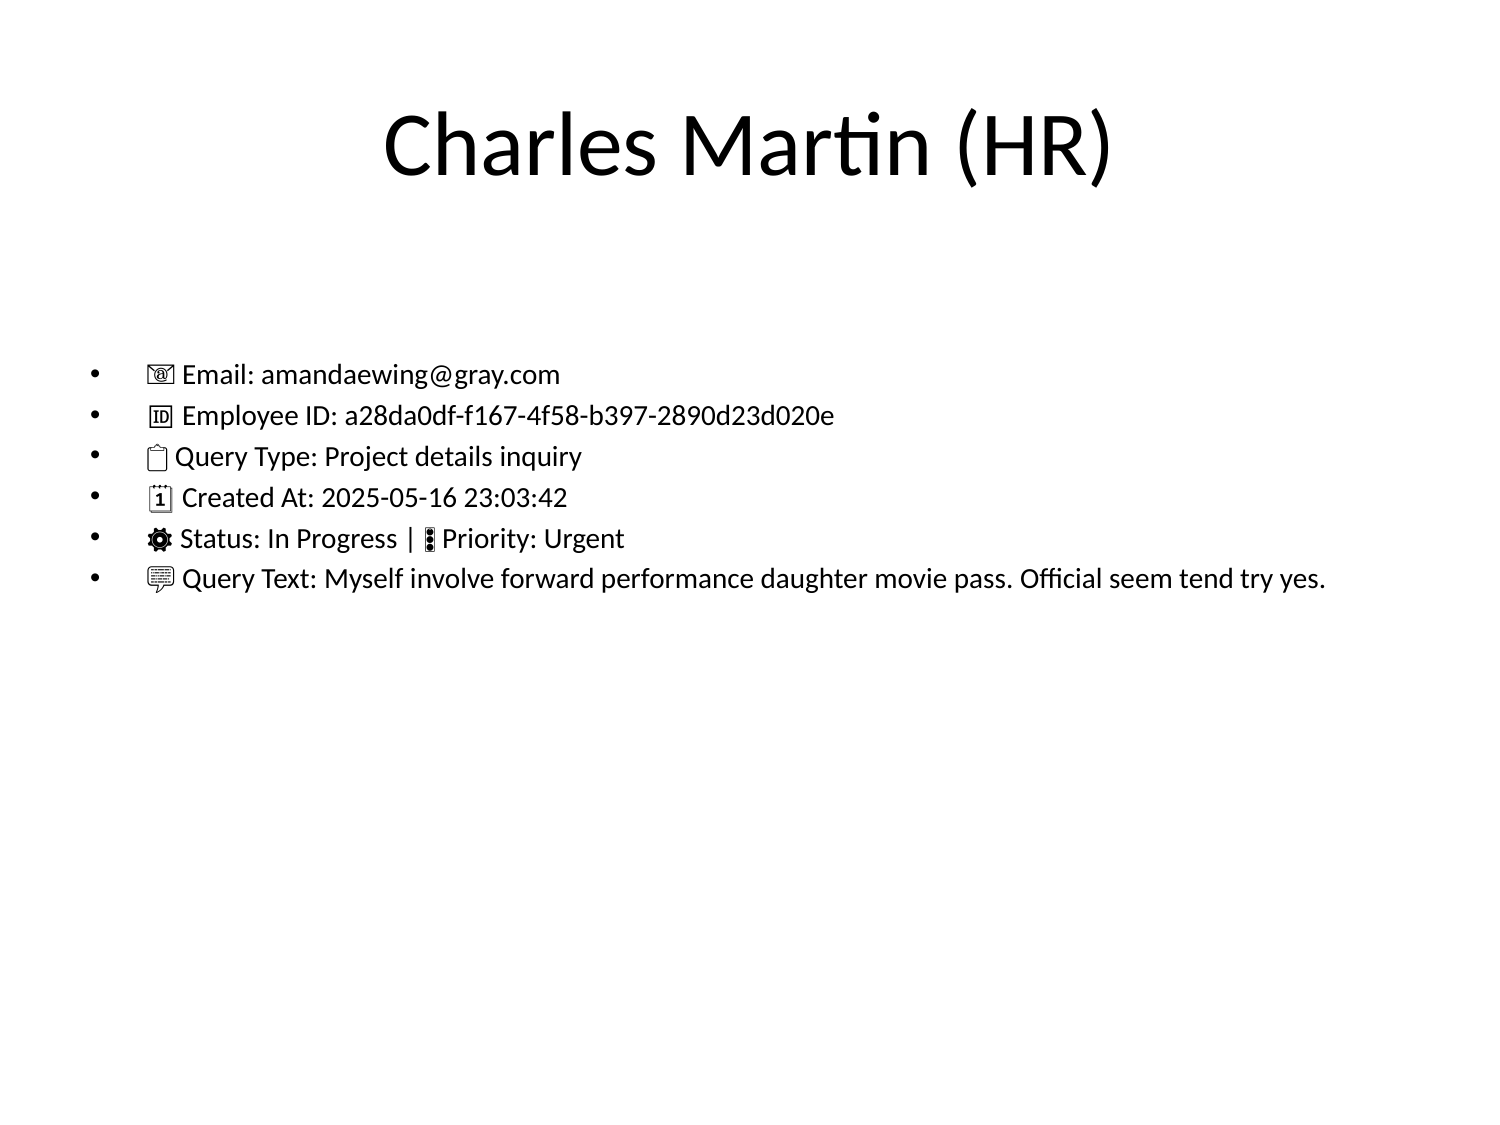

# Charles Martin (HR)

📧 Email: amandaewing@gray.com
🆔 Employee ID: a28da0df-f167-4f58-b397-2890d23d020e
📋 Query Type: Project details inquiry
🗓 Created At: 2025-05-16 23:03:42
⚙ Status: In Progress | 🚦 Priority: Urgent
💬 Query Text: Myself involve forward performance daughter movie pass. Official seem tend try yes.